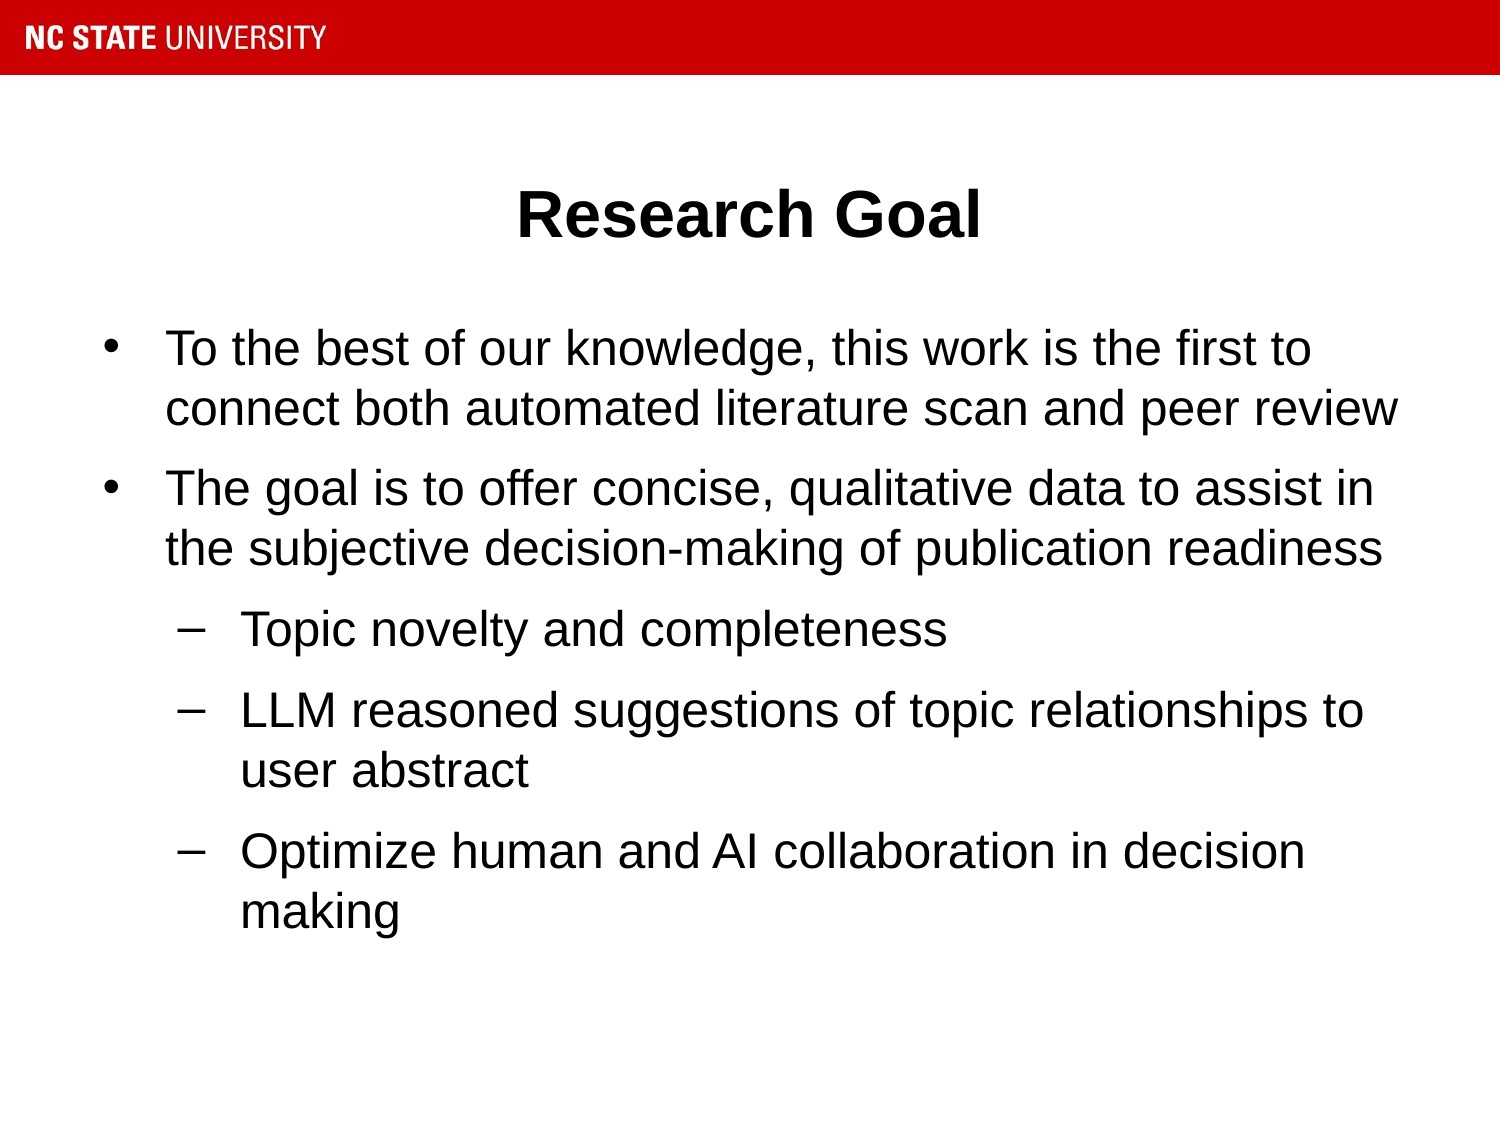

# Research Goal
To the best of our knowledge, this work is the first to connect both automated literature scan and peer review
The goal is to offer concise, qualitative data to assist in the subjective decision-making of publication readiness
Topic novelty and completeness
LLM reasoned suggestions of topic relationships to user abstract
Optimize human and AI collaboration in decision making